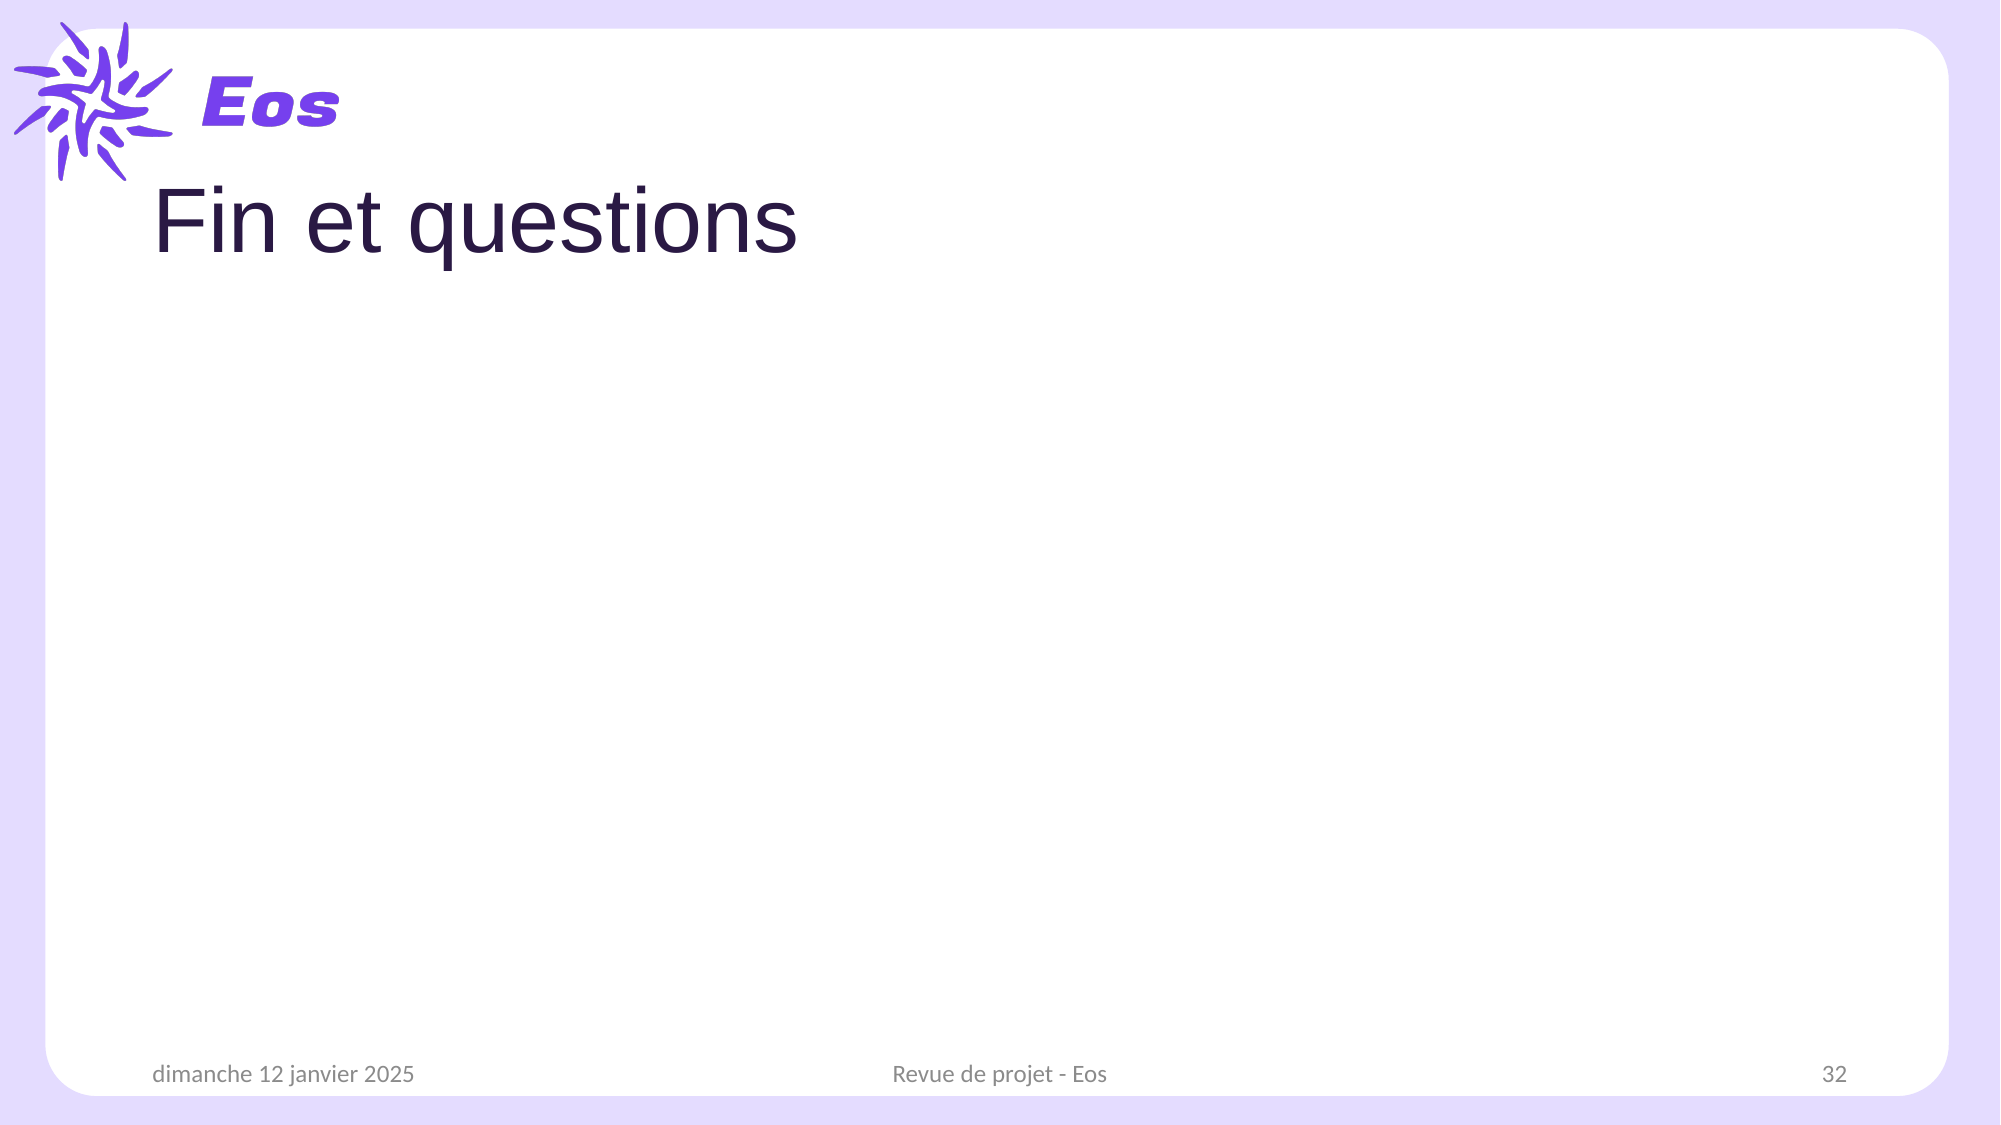

# Fin et questions

dimanche 12 janvier 2025
Revue de projet - Eos
32